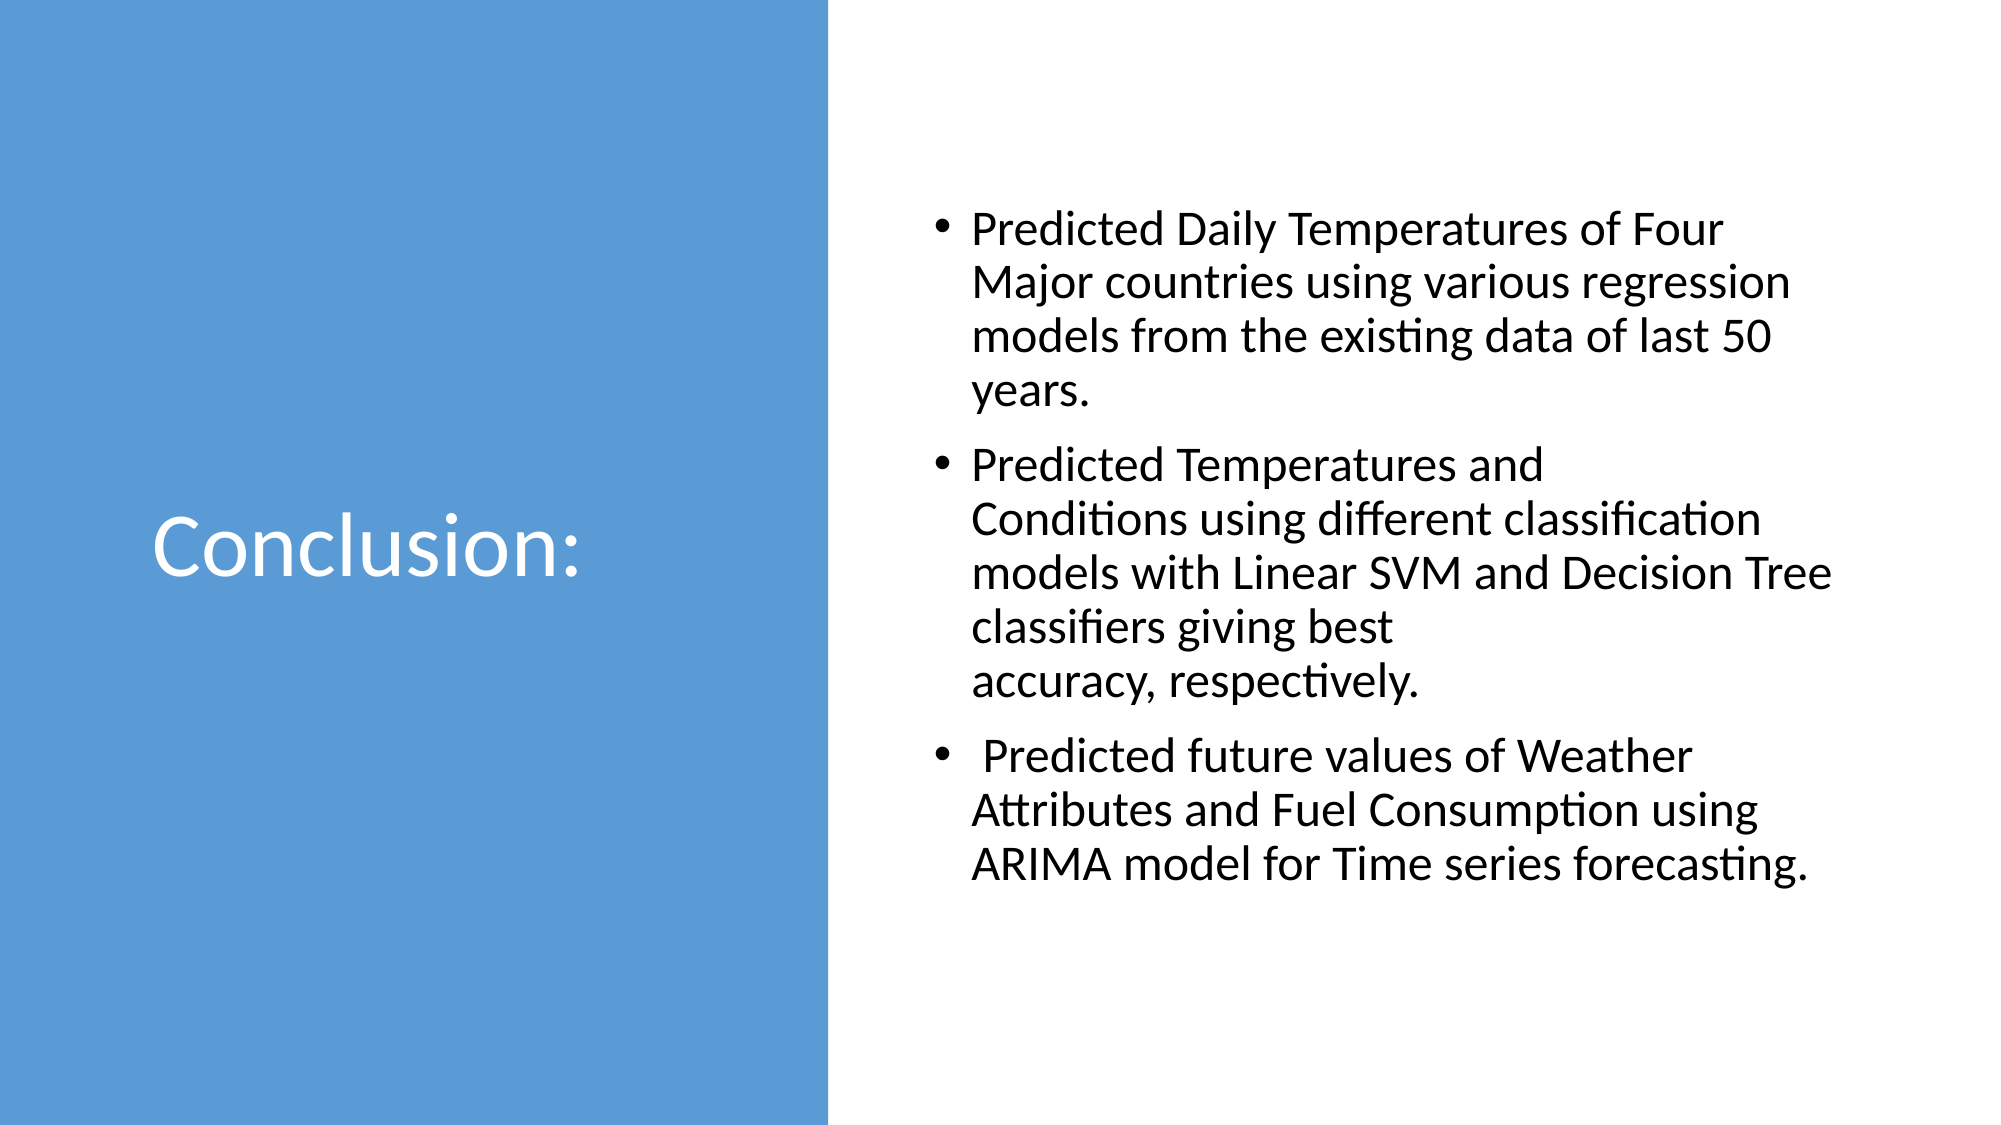

# Conclusion:
Predicted Daily Temperatures of Four Major countries using various regression models from the existing data of last 50 years.
Predicted Temperatures and Conditions using different classification models with Linear SVM and Decision Tree classifiers giving best accuracy, respectively.
 Predicted future values of Weather Attributes and Fuel Consumption using ARIMA model for Time series forecasting.